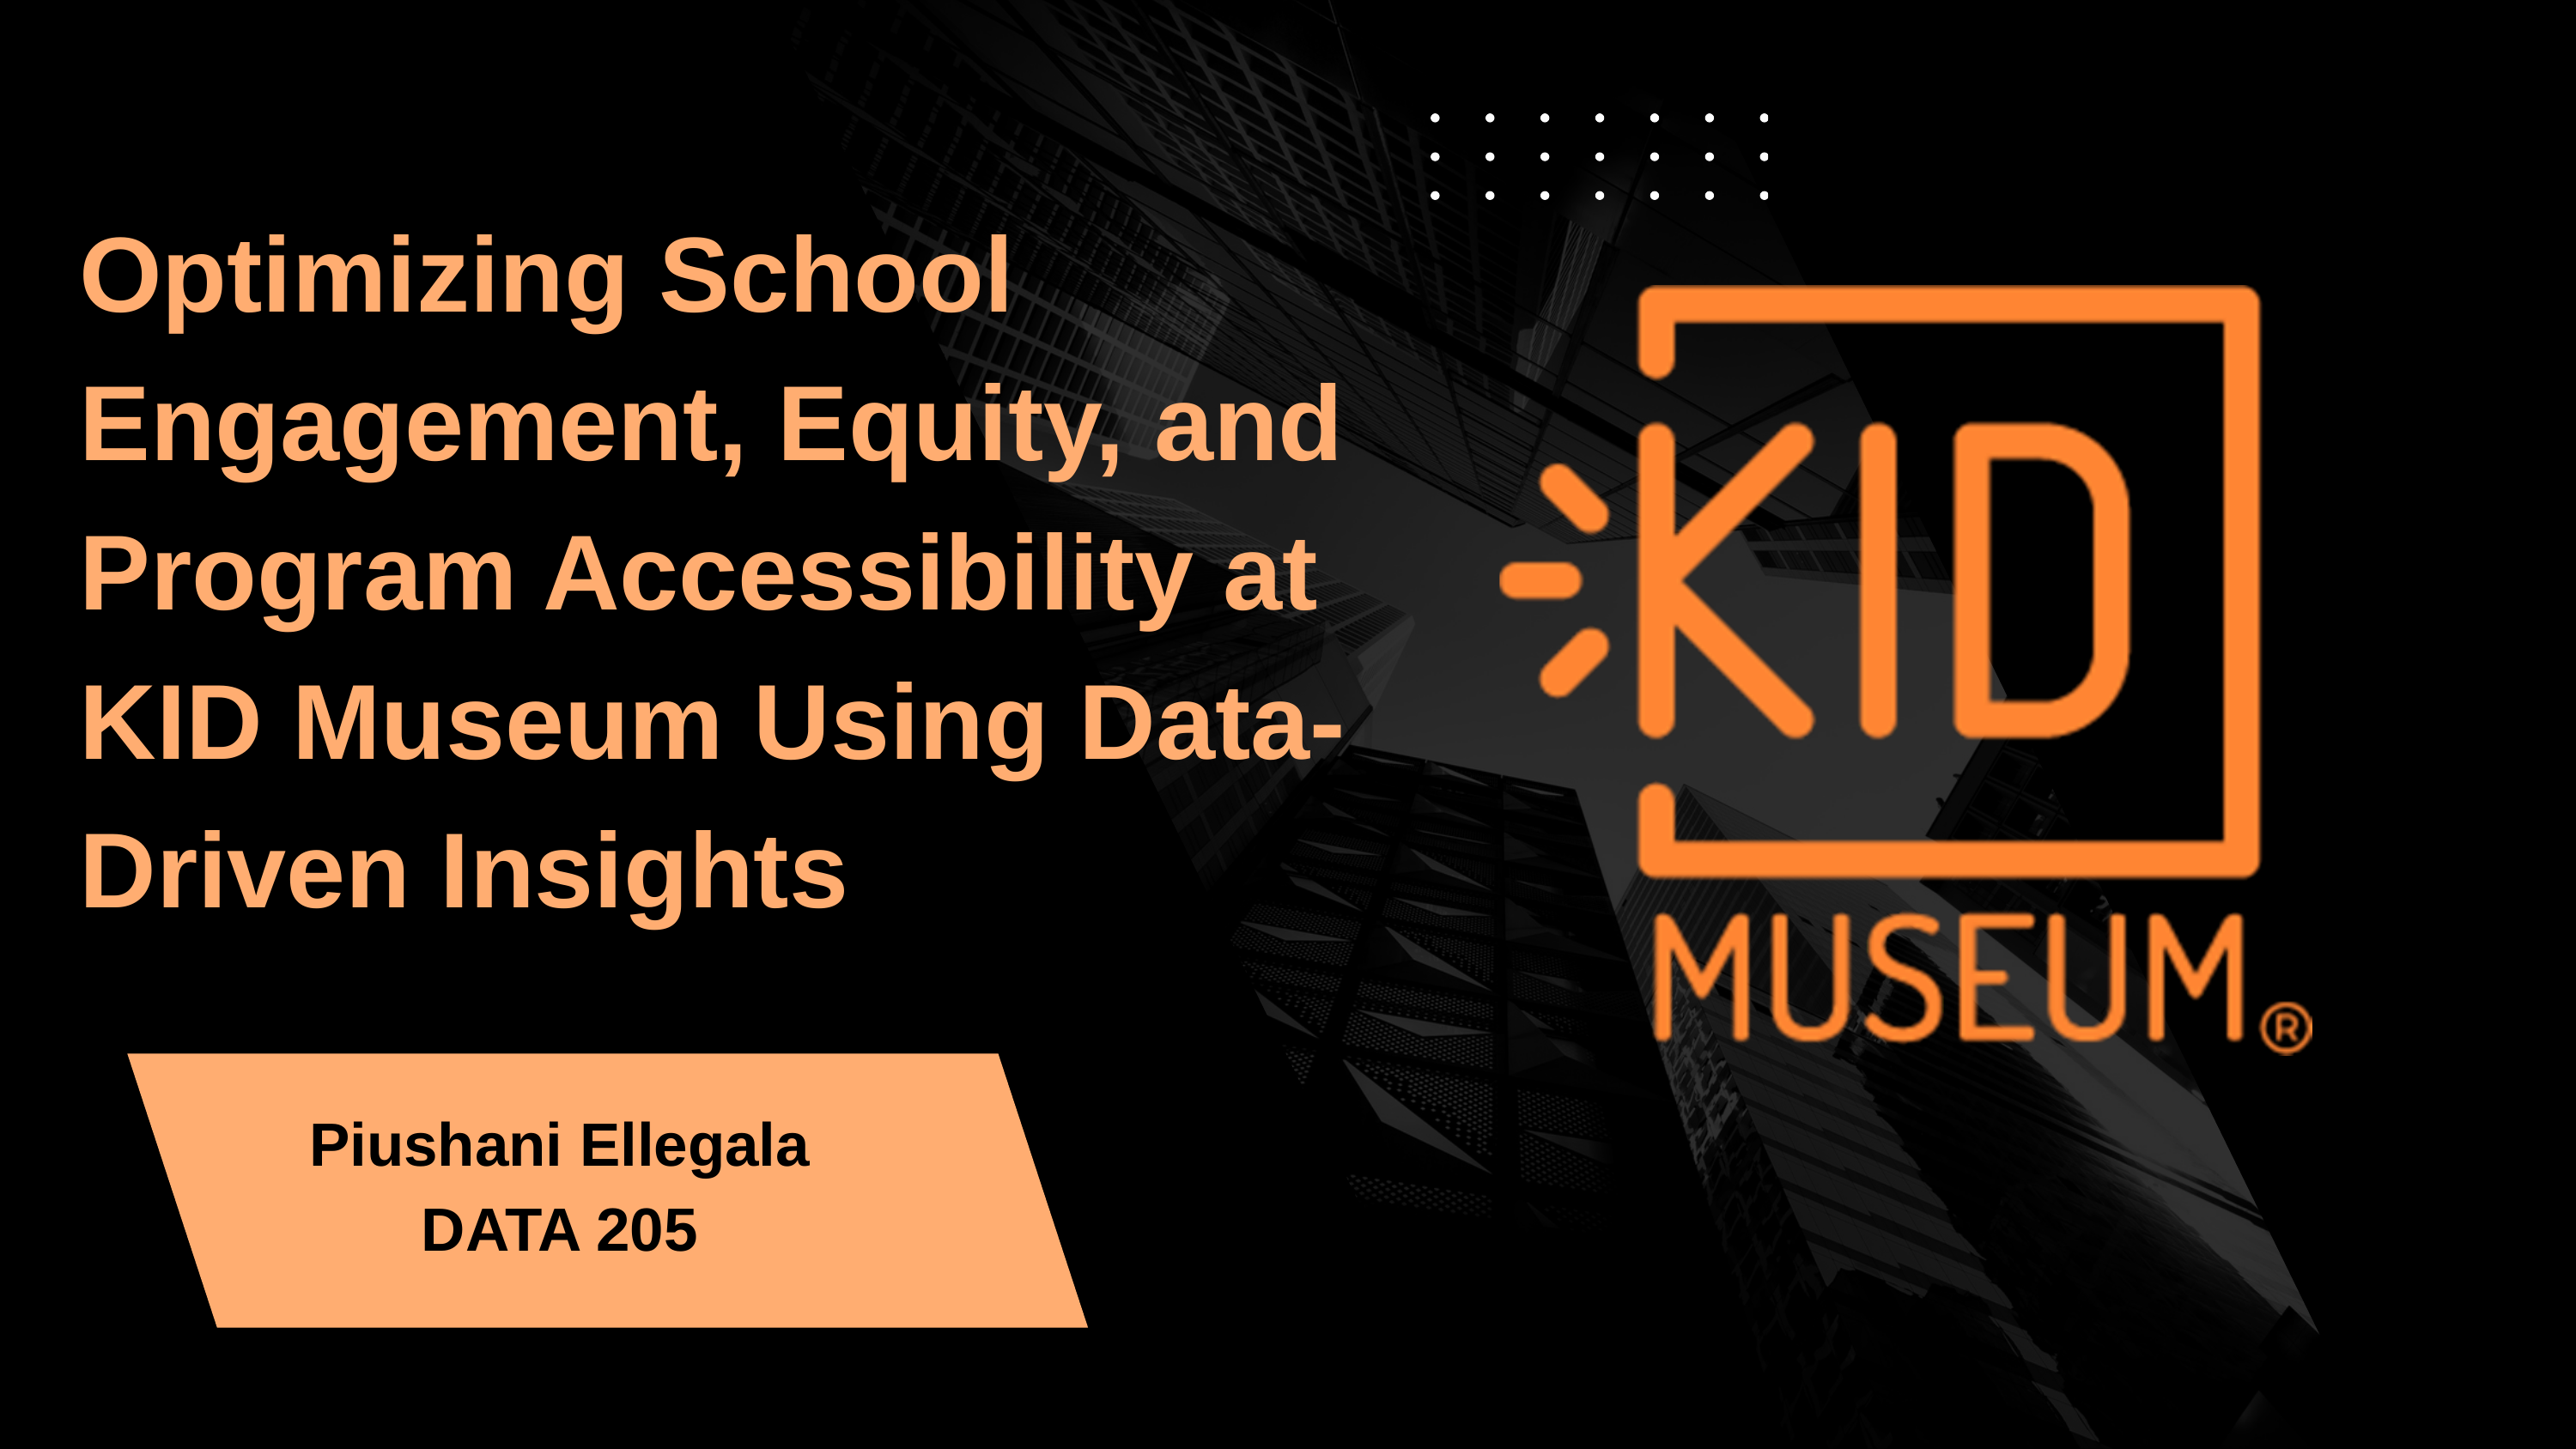

Optimizing School Engagement, Equity, and Program Accessibility at KID Museum Using Data-Driven Insights

Piushani Ellegala
DATA 205